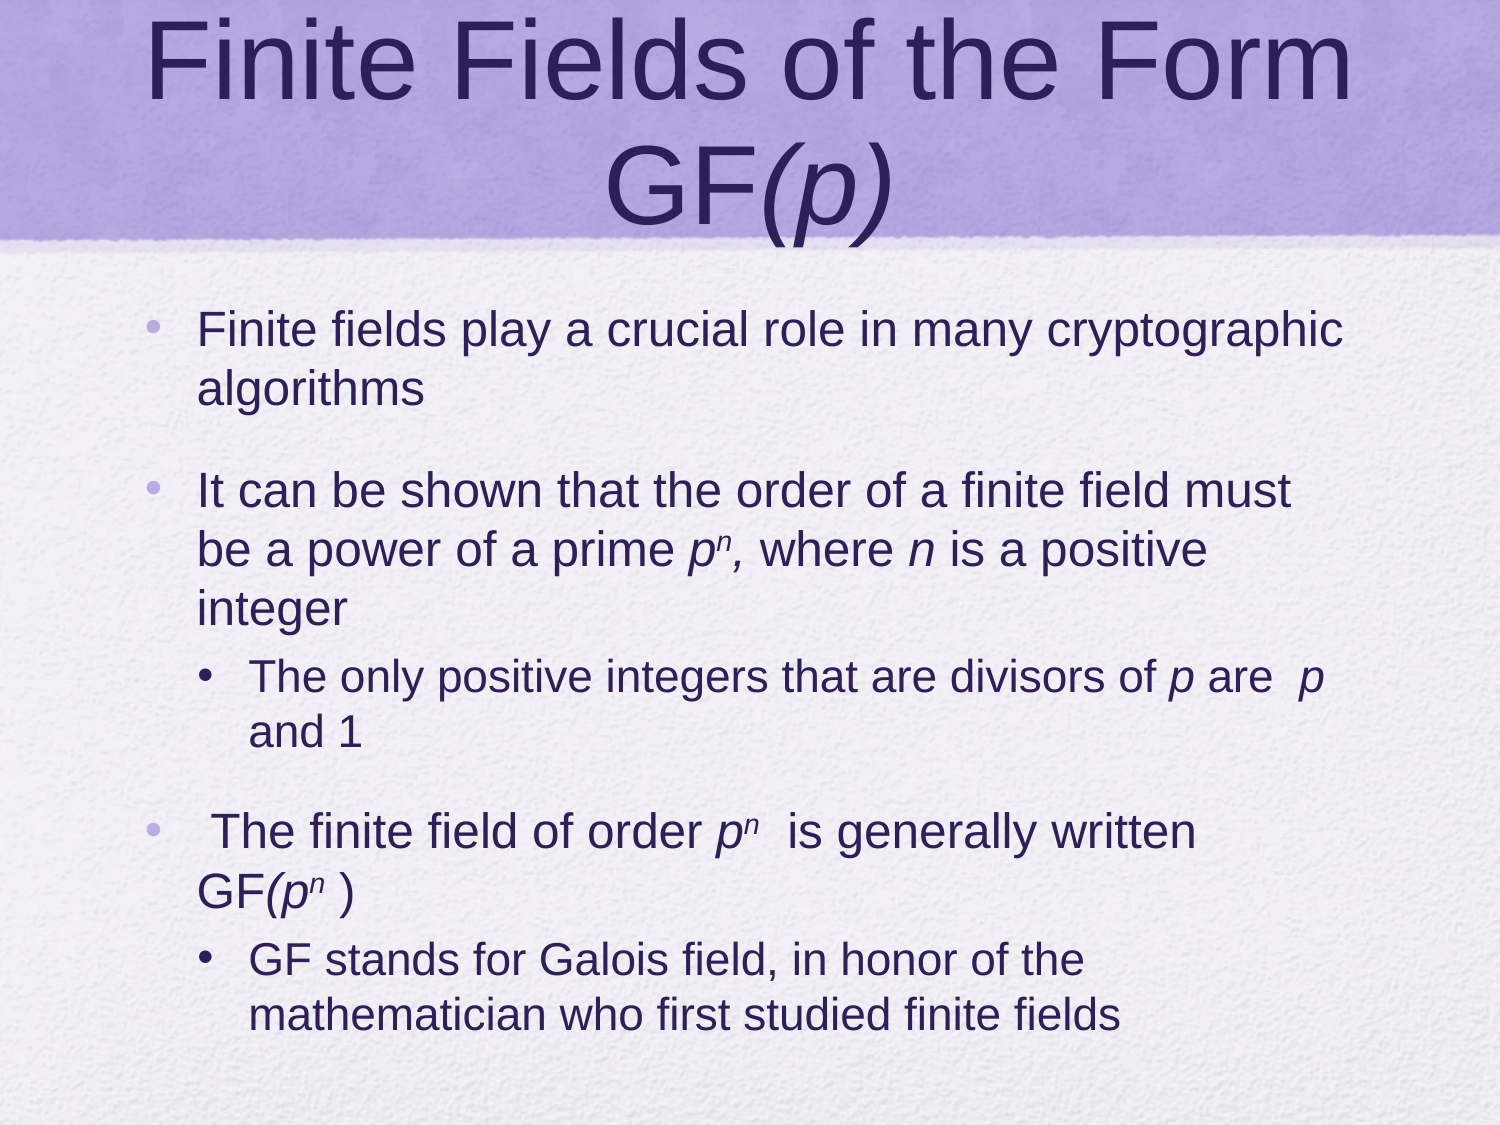

# Finite Fields of the Form GF(p)
Finite fields play a crucial role in many cryptographic algorithms
It can be shown that the order of a finite field must be a power of a prime pn, where n is a positive integer
The only positive integers that are divisors of p are  p and 1
 The finite field of order pn  is generally written GF(pn )
GF stands for Galois field, in honor of the mathematician who first studied finite fields